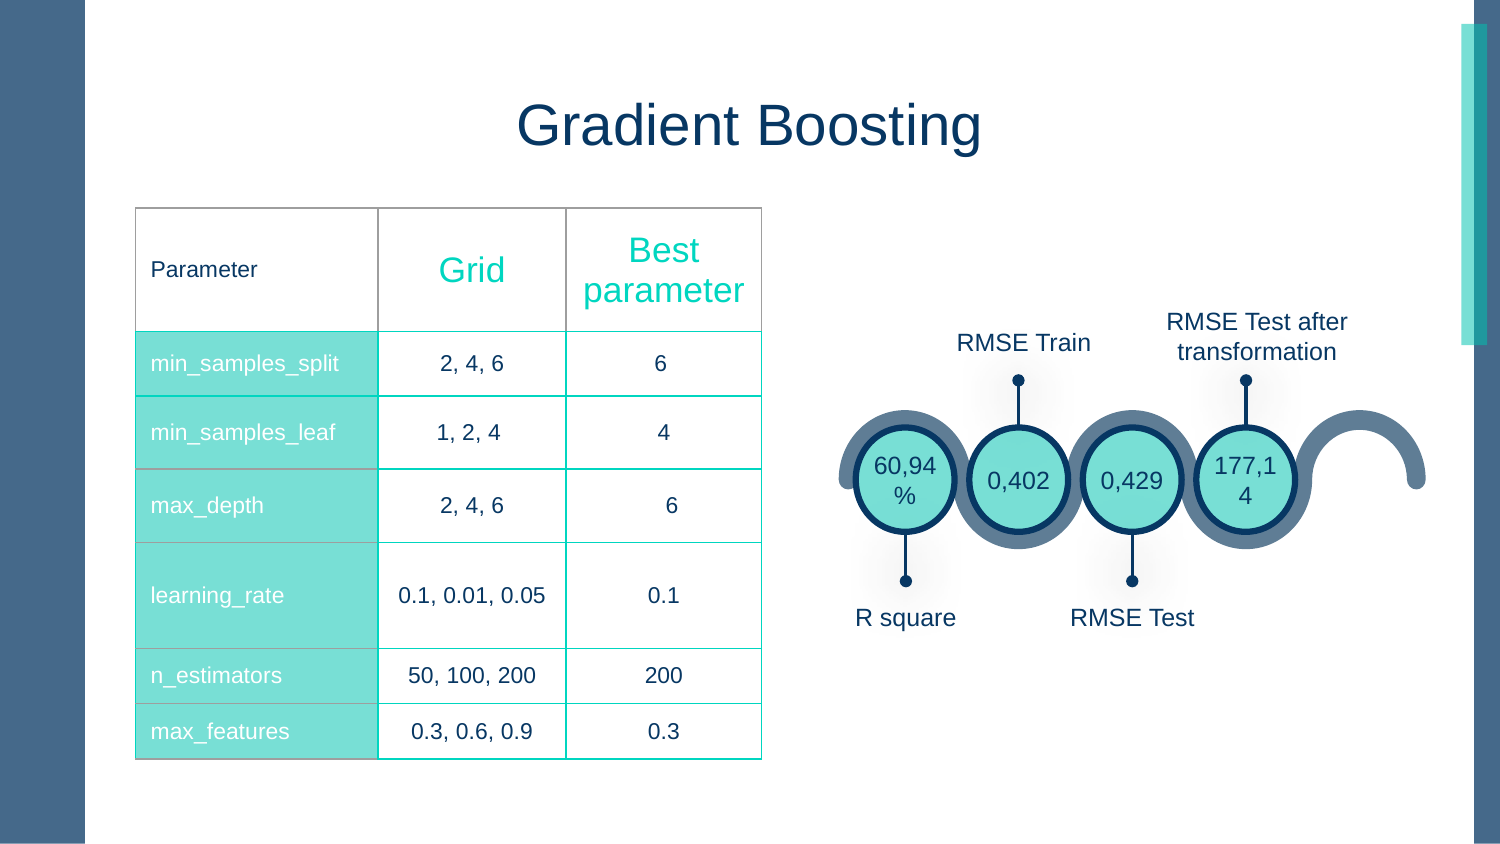

# Gradient Boosting
| Parameter | Grid | Best parameter |
| --- | --- | --- |
| min\_samples\_split | 2, 4, 6 | 6 |
| min\_samples\_leaf | 1, 2, 4 | 4 |
| max\_depth | 2, 4, 6 | 6 |
| learning\_rate | 0.1, 0.01, 0.05 | 0.1 |
| n\_estimators | 50, 100, 200 | 200 |
| max\_features | 0.3, 0.6, 0.9 | 0.3 |
RMSE Test after transformation

RMSE Train

60,94 %
0,402
0,429
177,14
RMSE Test
R square